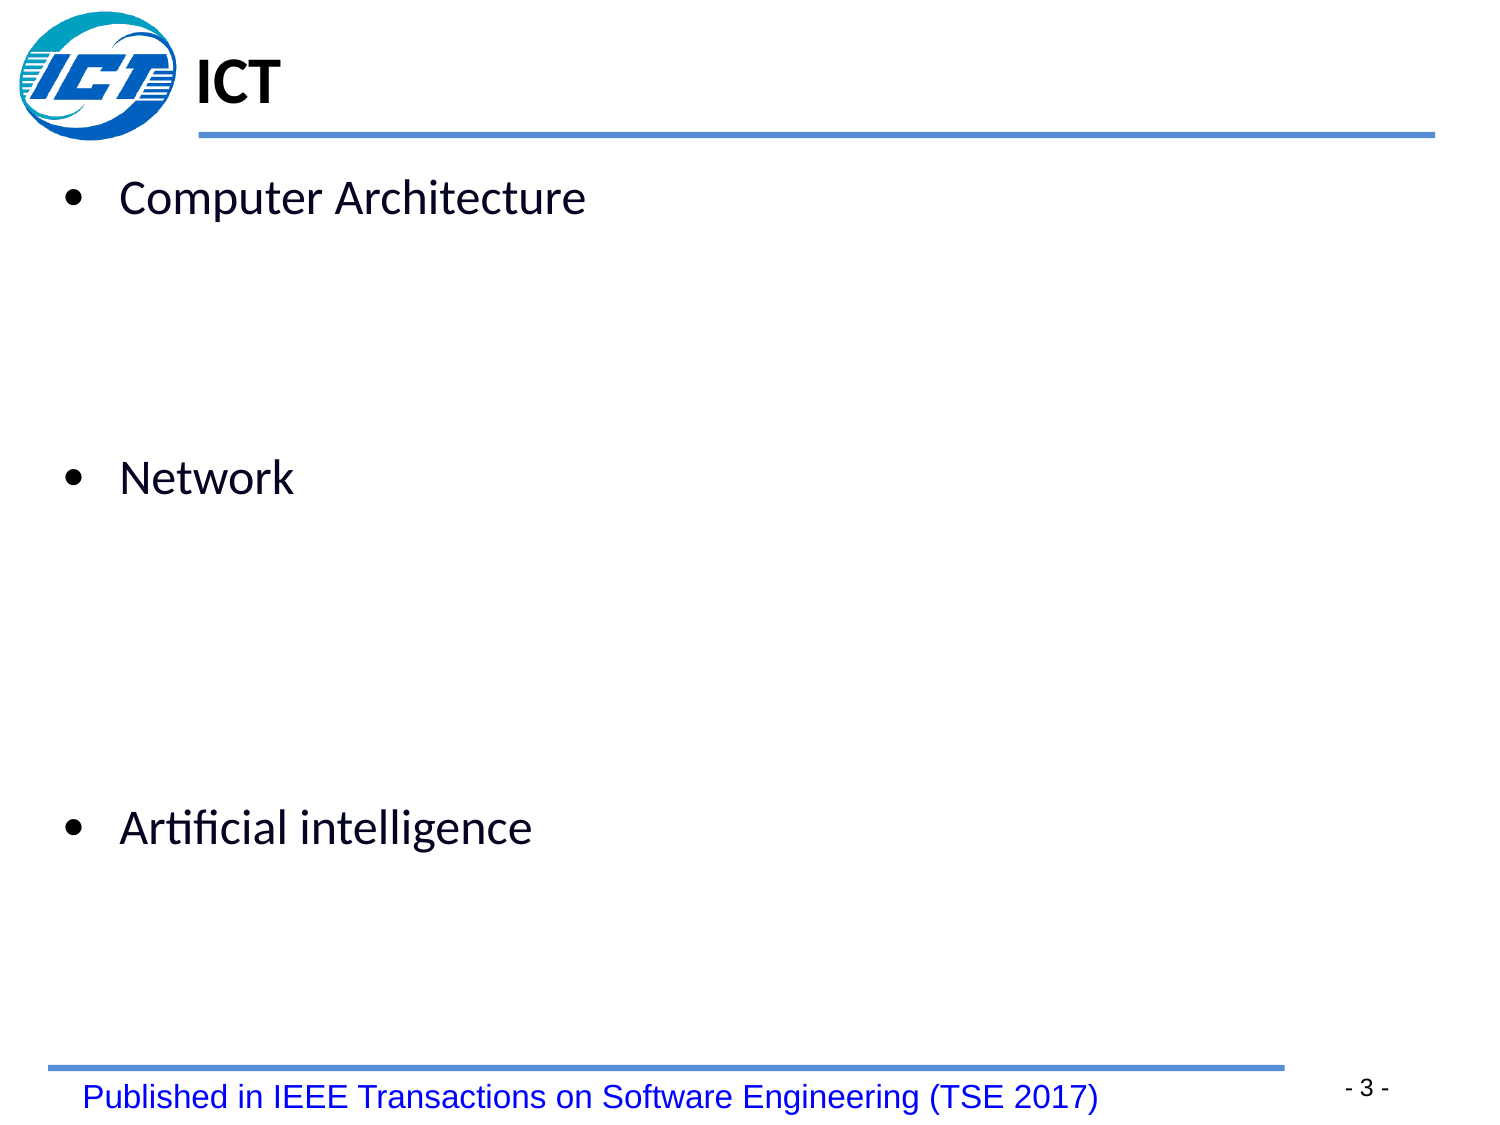

# ICT
Computer Architecture

Network

Artificial intelligence